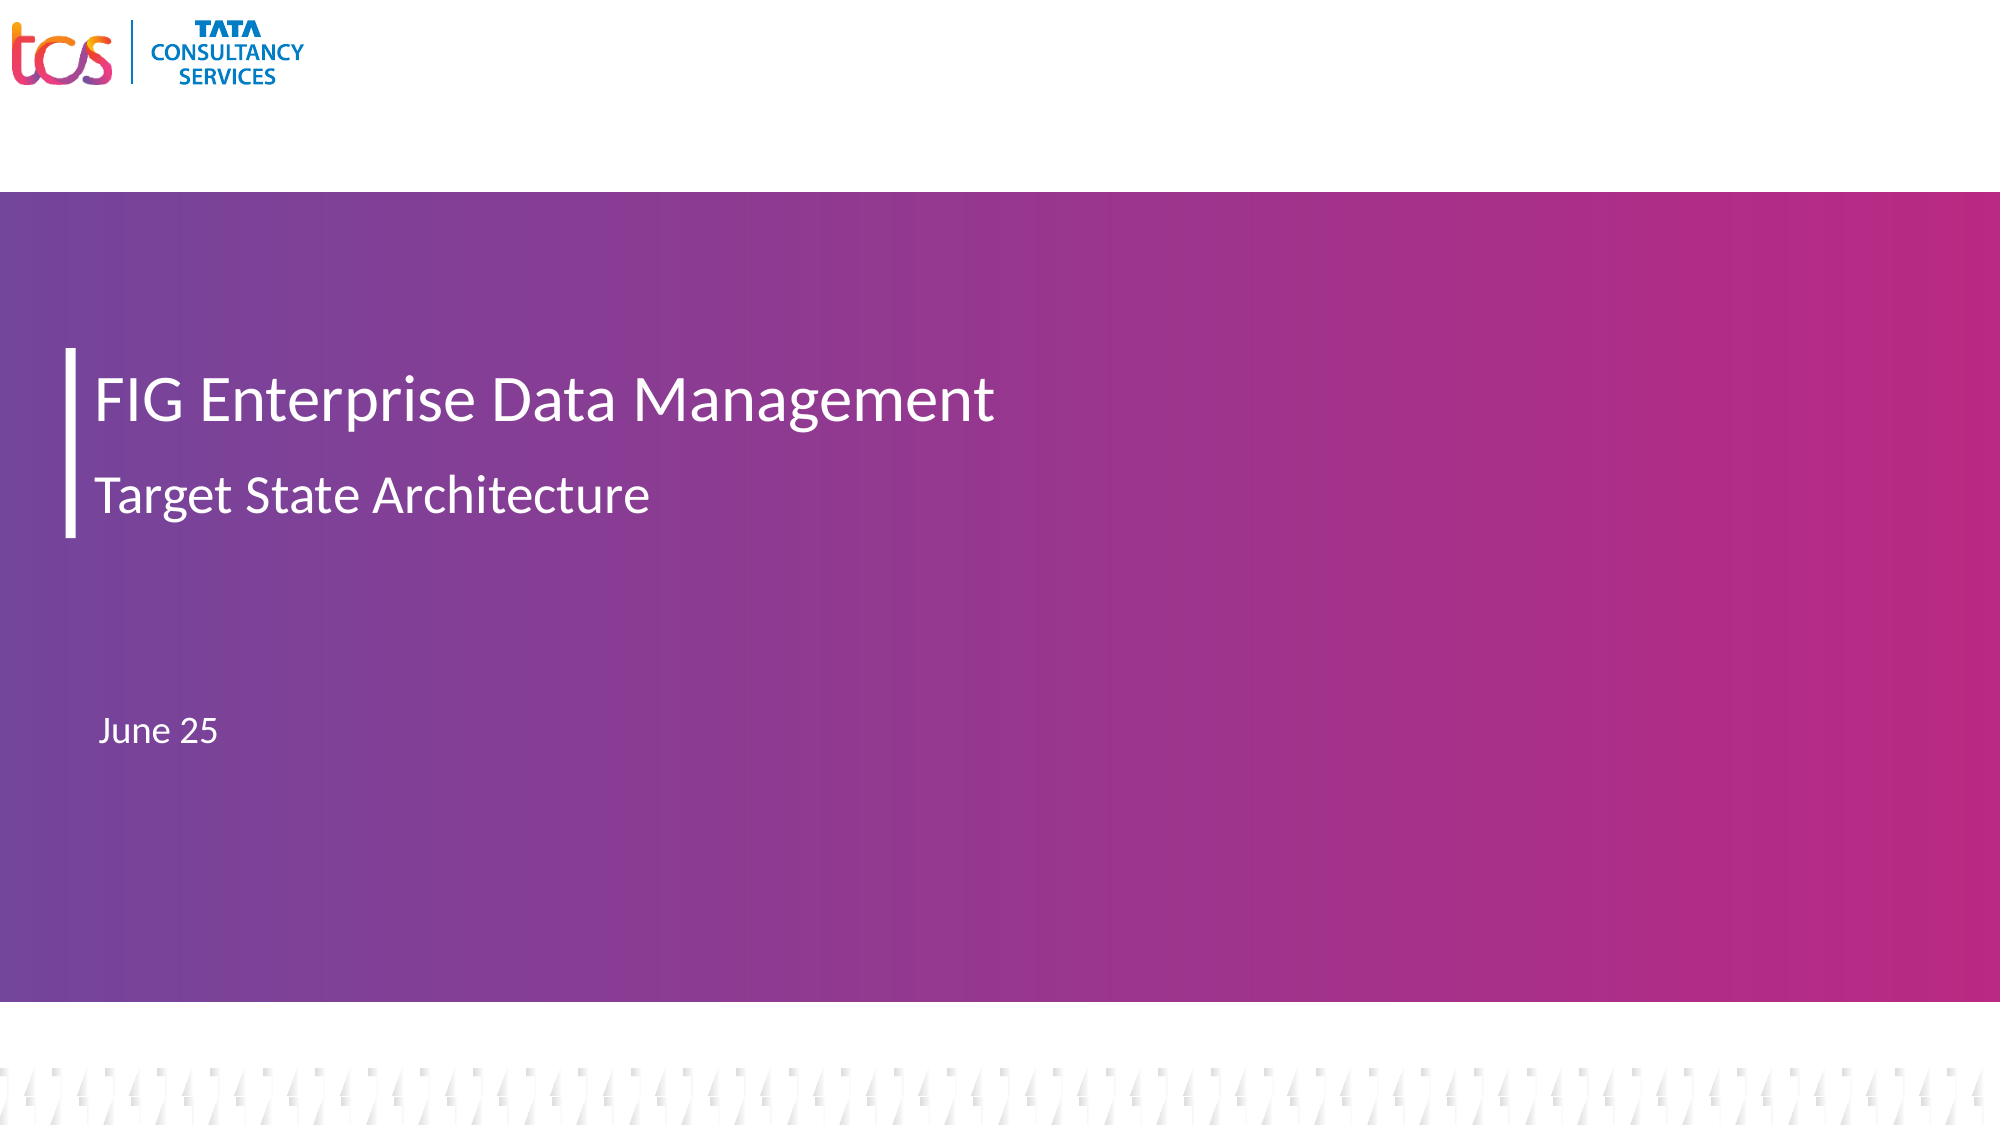

# FIG Enterprise Data Management
Target State Architecture

June 25